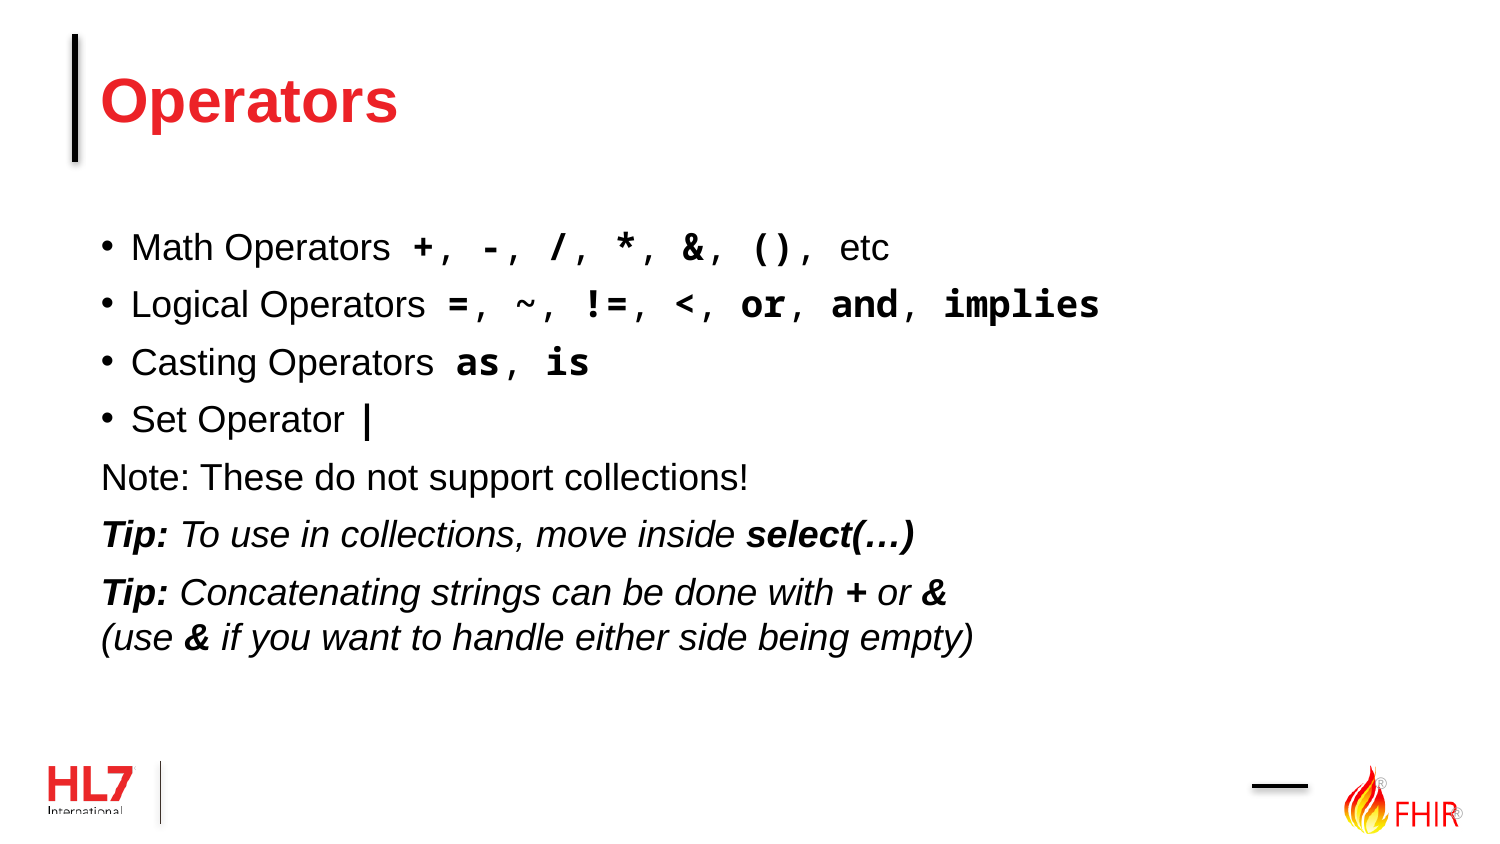

# Operators
Math Operators  +, -, /, *, &, (), etc
Logical Operators  =, ~, ! =, <, or, and, implies
Casting Operators  as, is
Set Operator |
Note: These do not support collections!
Tip: To use in collections, move inside select(…)
Tip: Concatenating strings can be done with + or &
(use & if you want to handle either side being empty)